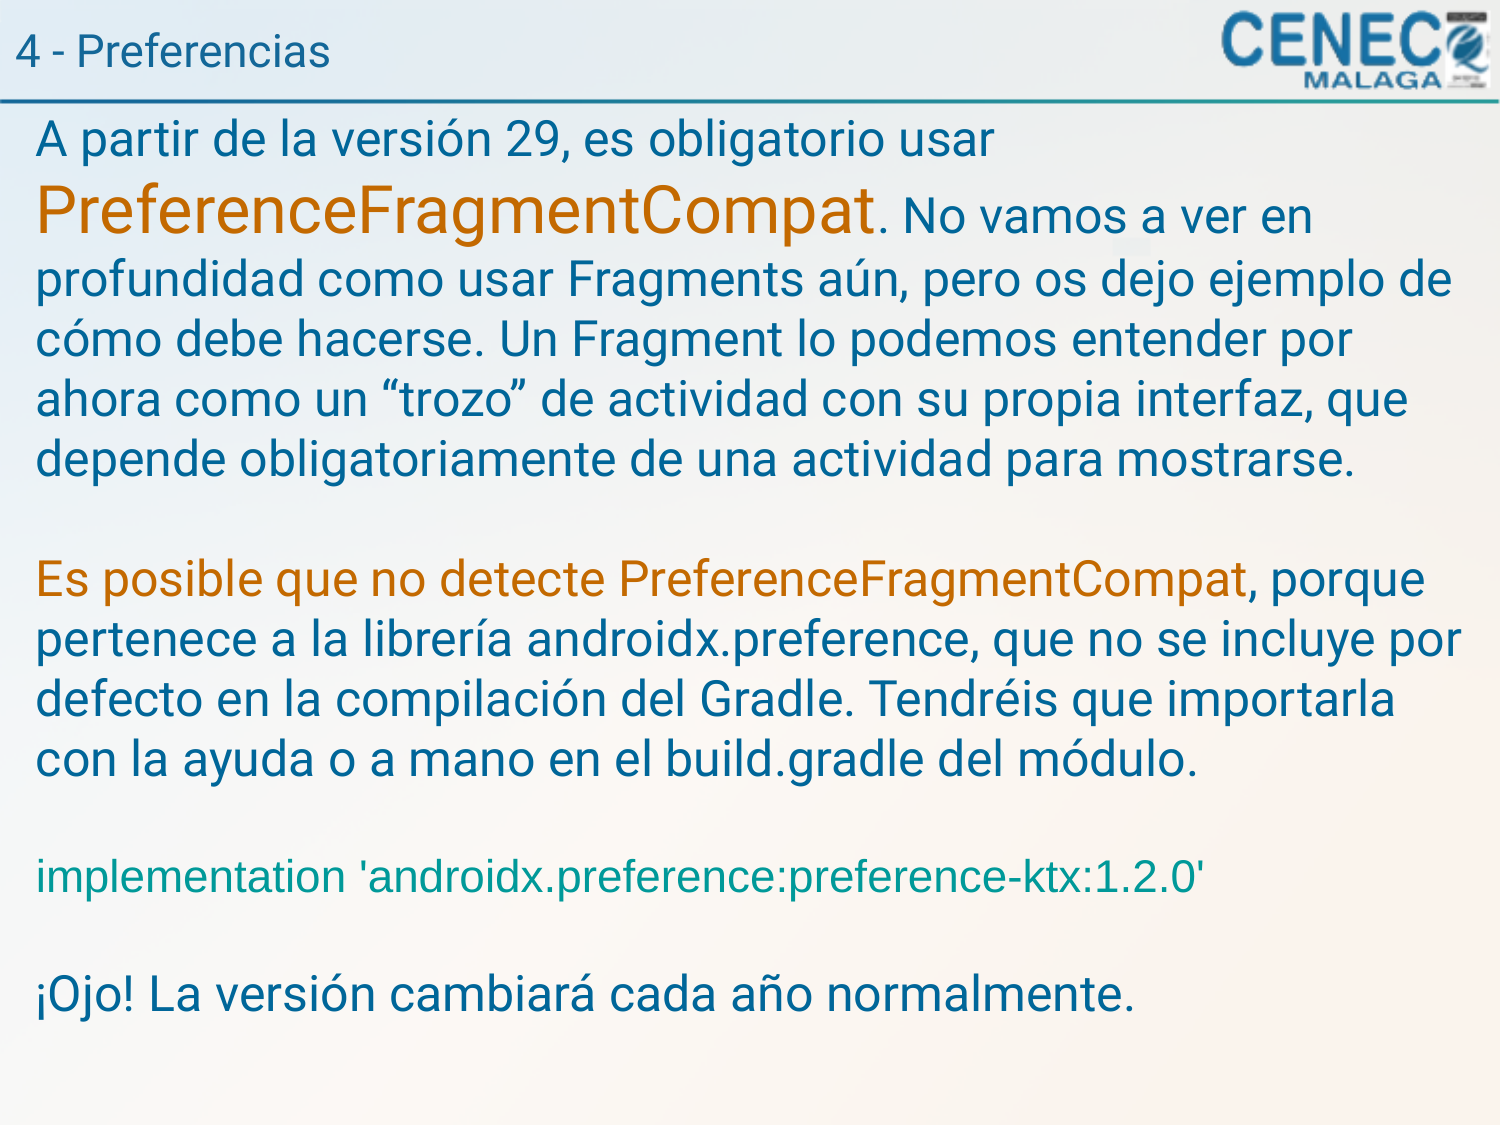

4 - Preferencias
A partir de la versión 29, es obligatorio usar PreferenceFragmentCompat. No vamos a ver en profundidad como usar Fragments aún, pero os dejo ejemplo de cómo debe hacerse. Un Fragment lo podemos entender por ahora como un “trozo” de actividad con su propia interfaz, que depende obligatoriamente de una actividad para mostrarse.

Es posible que no detecte PreferenceFragmentCompat, porque pertenece a la librería androidx.preference, que no se incluye por defecto en la compilación del Gradle. Tendréis que importarla con la ayuda o a mano en el build.gradle del módulo.

implementation 'androidx.preference:preference-ktx:1.2.0'

¡Ojo! La versión cambiará cada año normalmente.